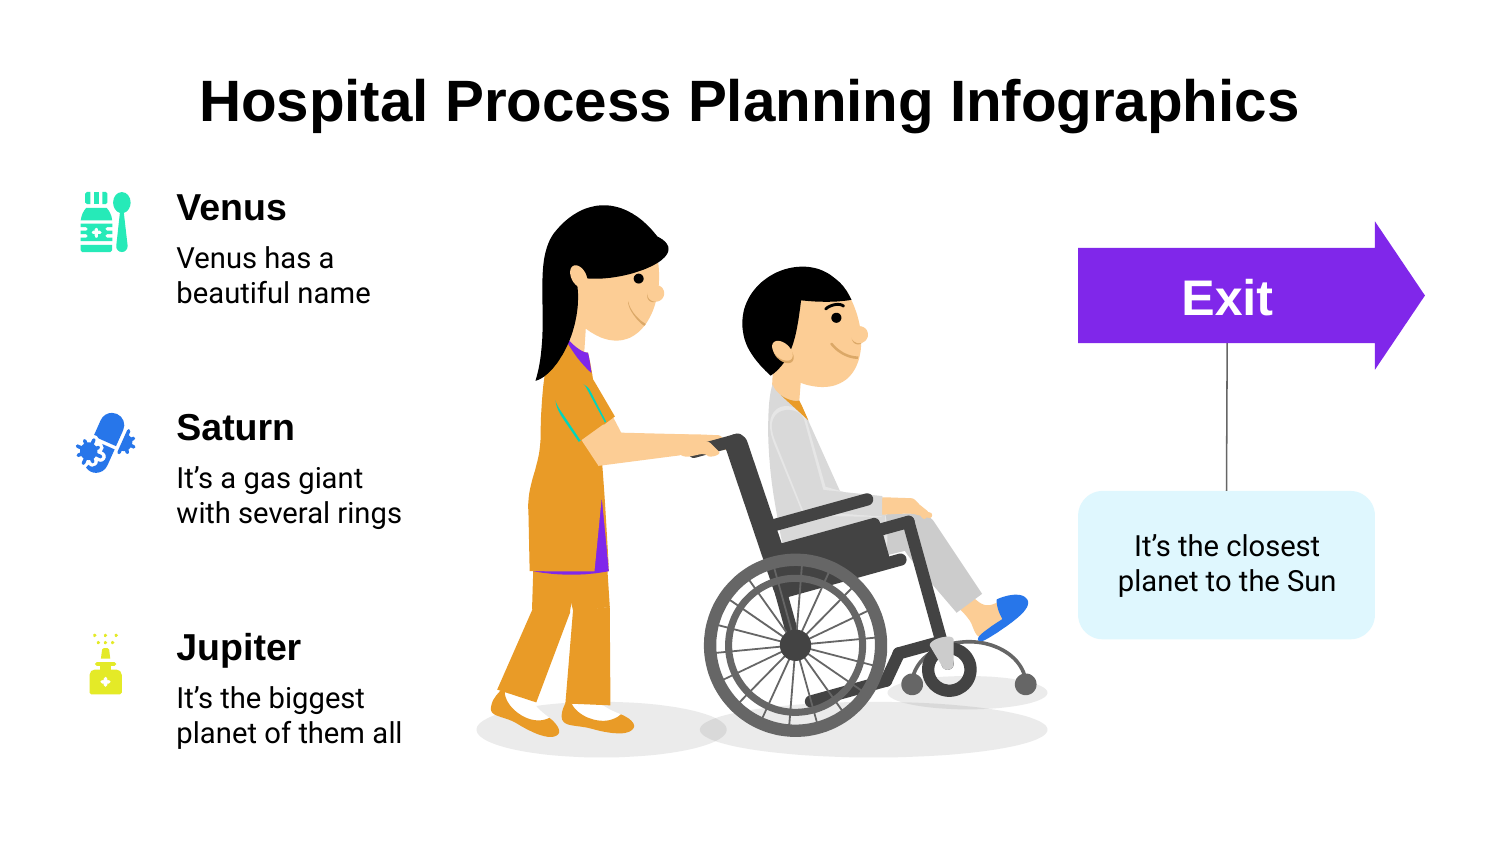

# Hospital Process Planning Infographics
Venus
Venus has a beautiful name

Exit
It’s the closest planet to the Sun
Saturn
It’s a gas giant with several rings

Jupiter
It’s the biggest planet of them all